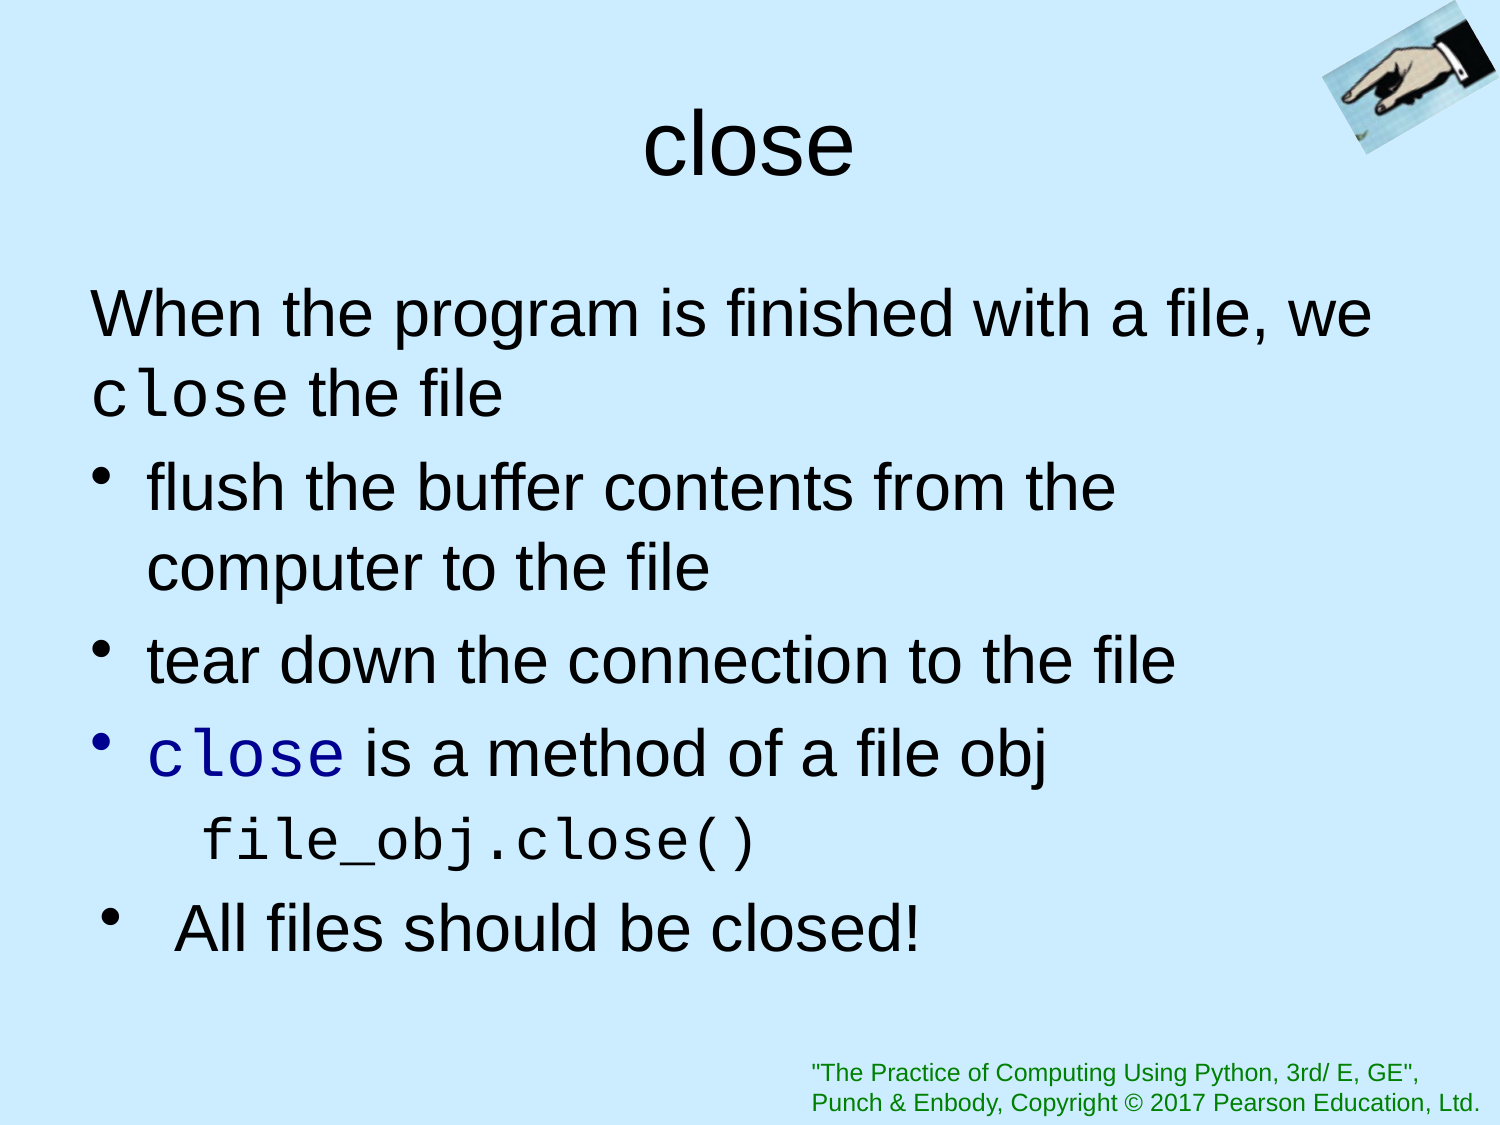

# close
When the program is finished with a file, we close the file
flush the buffer contents from the computer to the file
tear down the connection to the file
close is a method of a file obj
 file_obj.close()
All files should be closed!